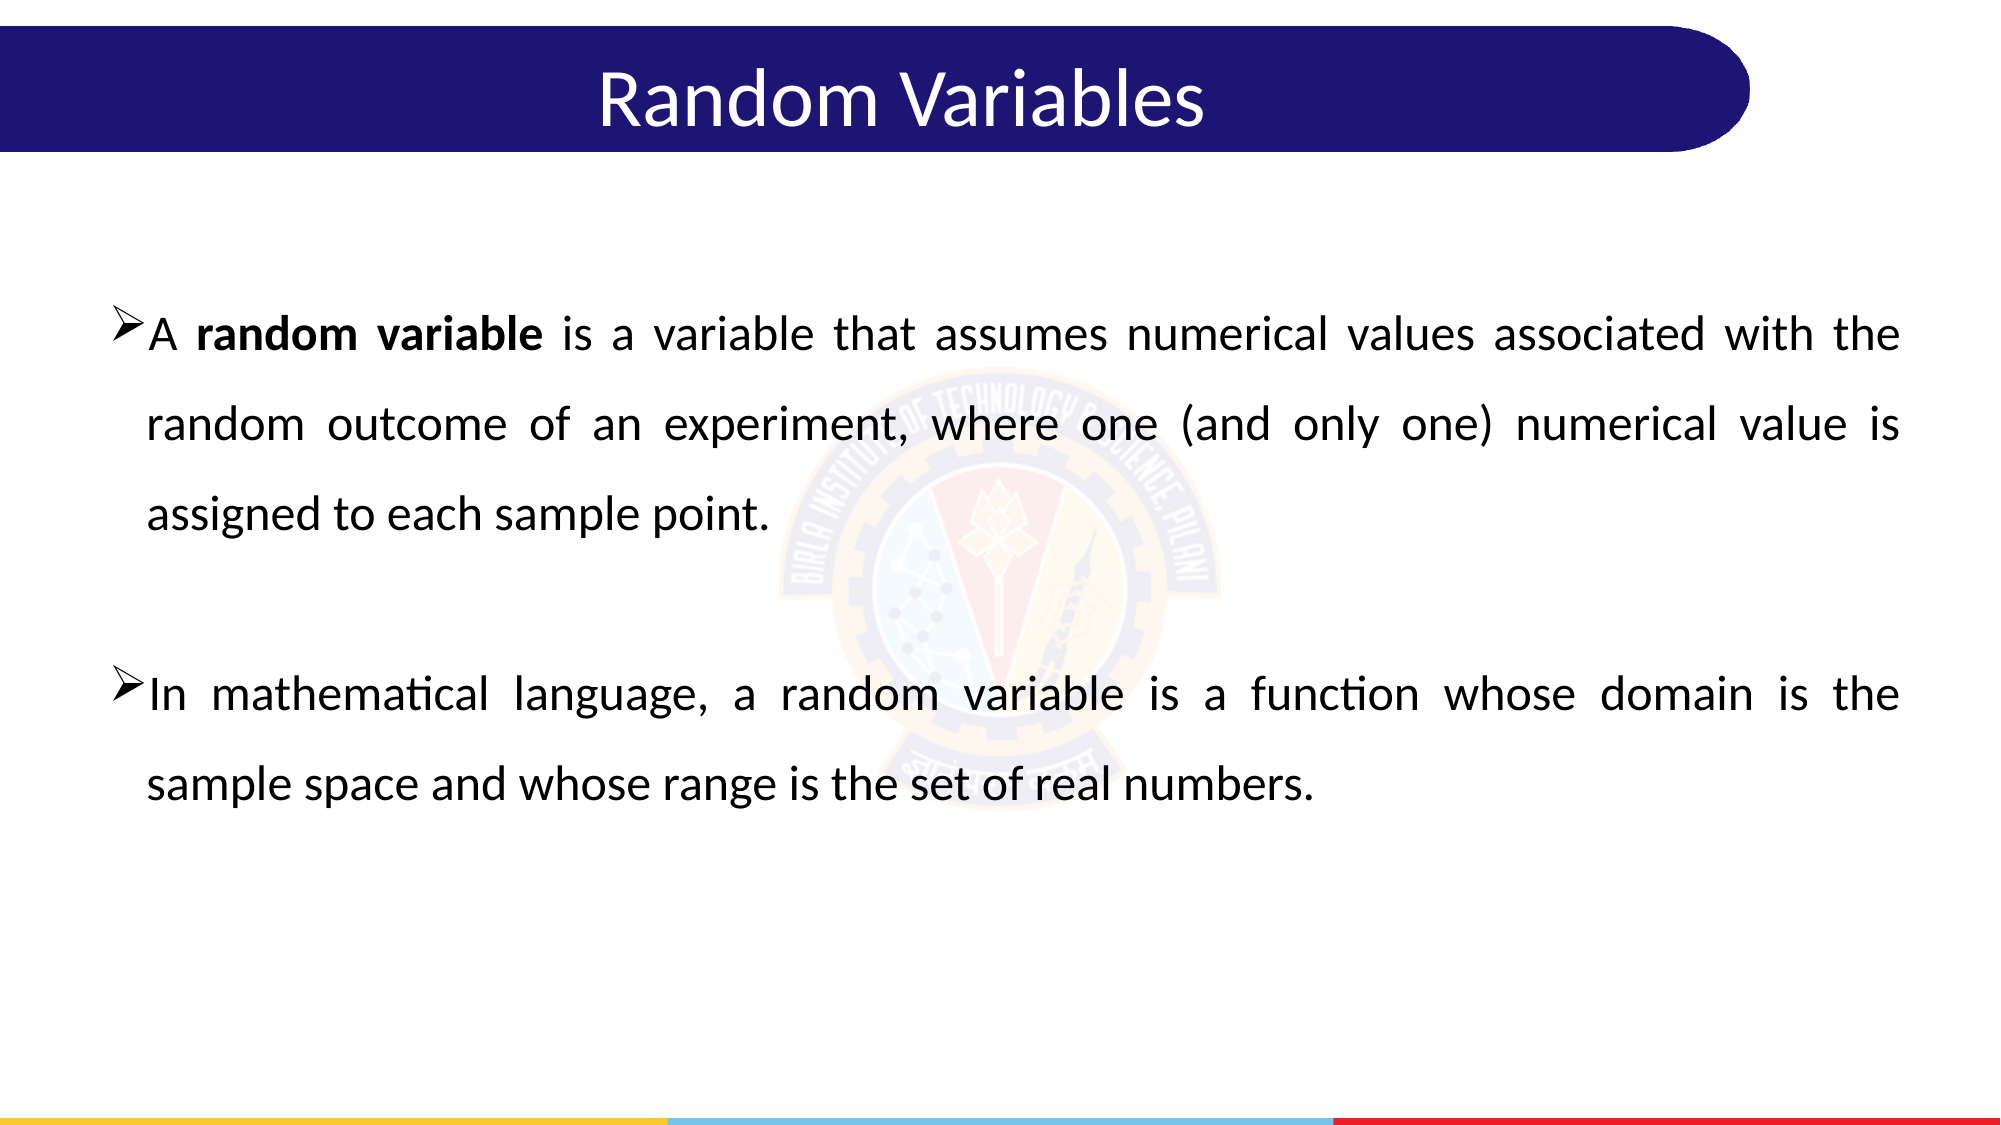

# Random Variables
A random variable is a variable that assumes numerical values associated with the random outcome of an experiment, where one (and only one) numerical value is assigned to each sample point.

In mathematical language, a random variable is a function whose domain is the sample space and whose range is the set of real numbers.